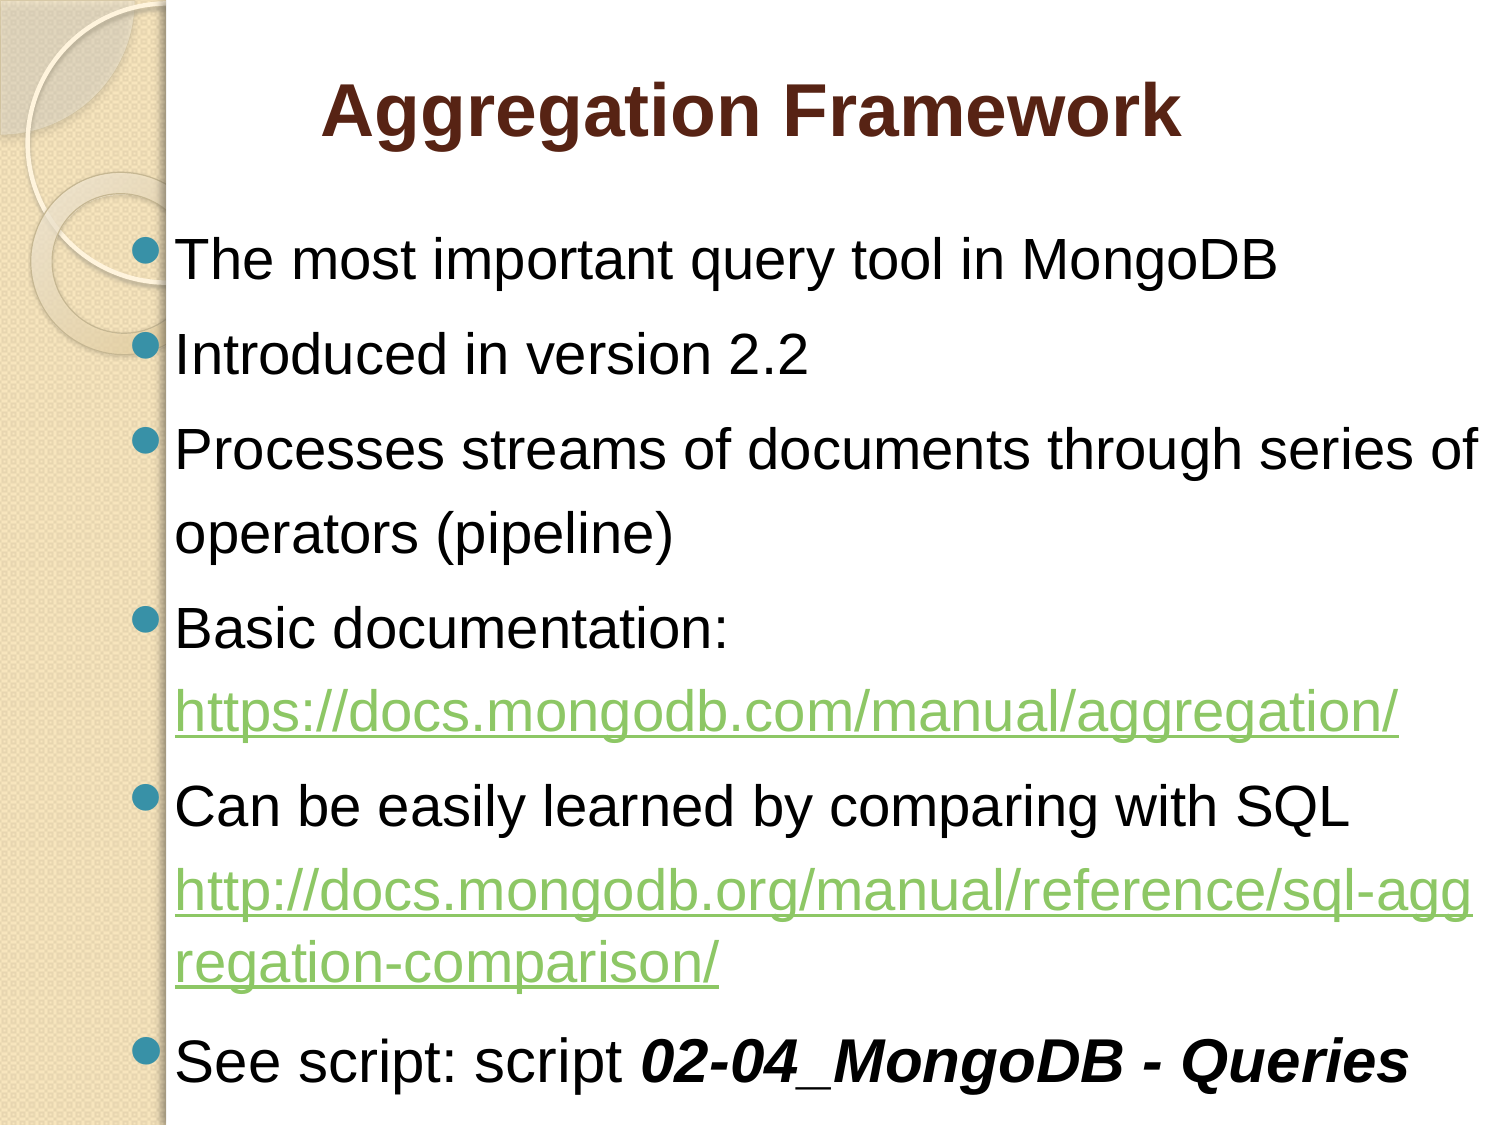

# Aggregation Framework
The most important query tool in MongoDB
Introduced in version 2.2
Processes streams of documents through series of operators (pipeline)
Basic documentation: https://docs.mongodb.com/manual/aggregation/
Can be easily learned by comparing with SQL http://docs.mongodb.org/manual/reference/sql-aggregation-comparison/
See script: script 02-04_MongoDB - Queries (2) - Aggregation Framework